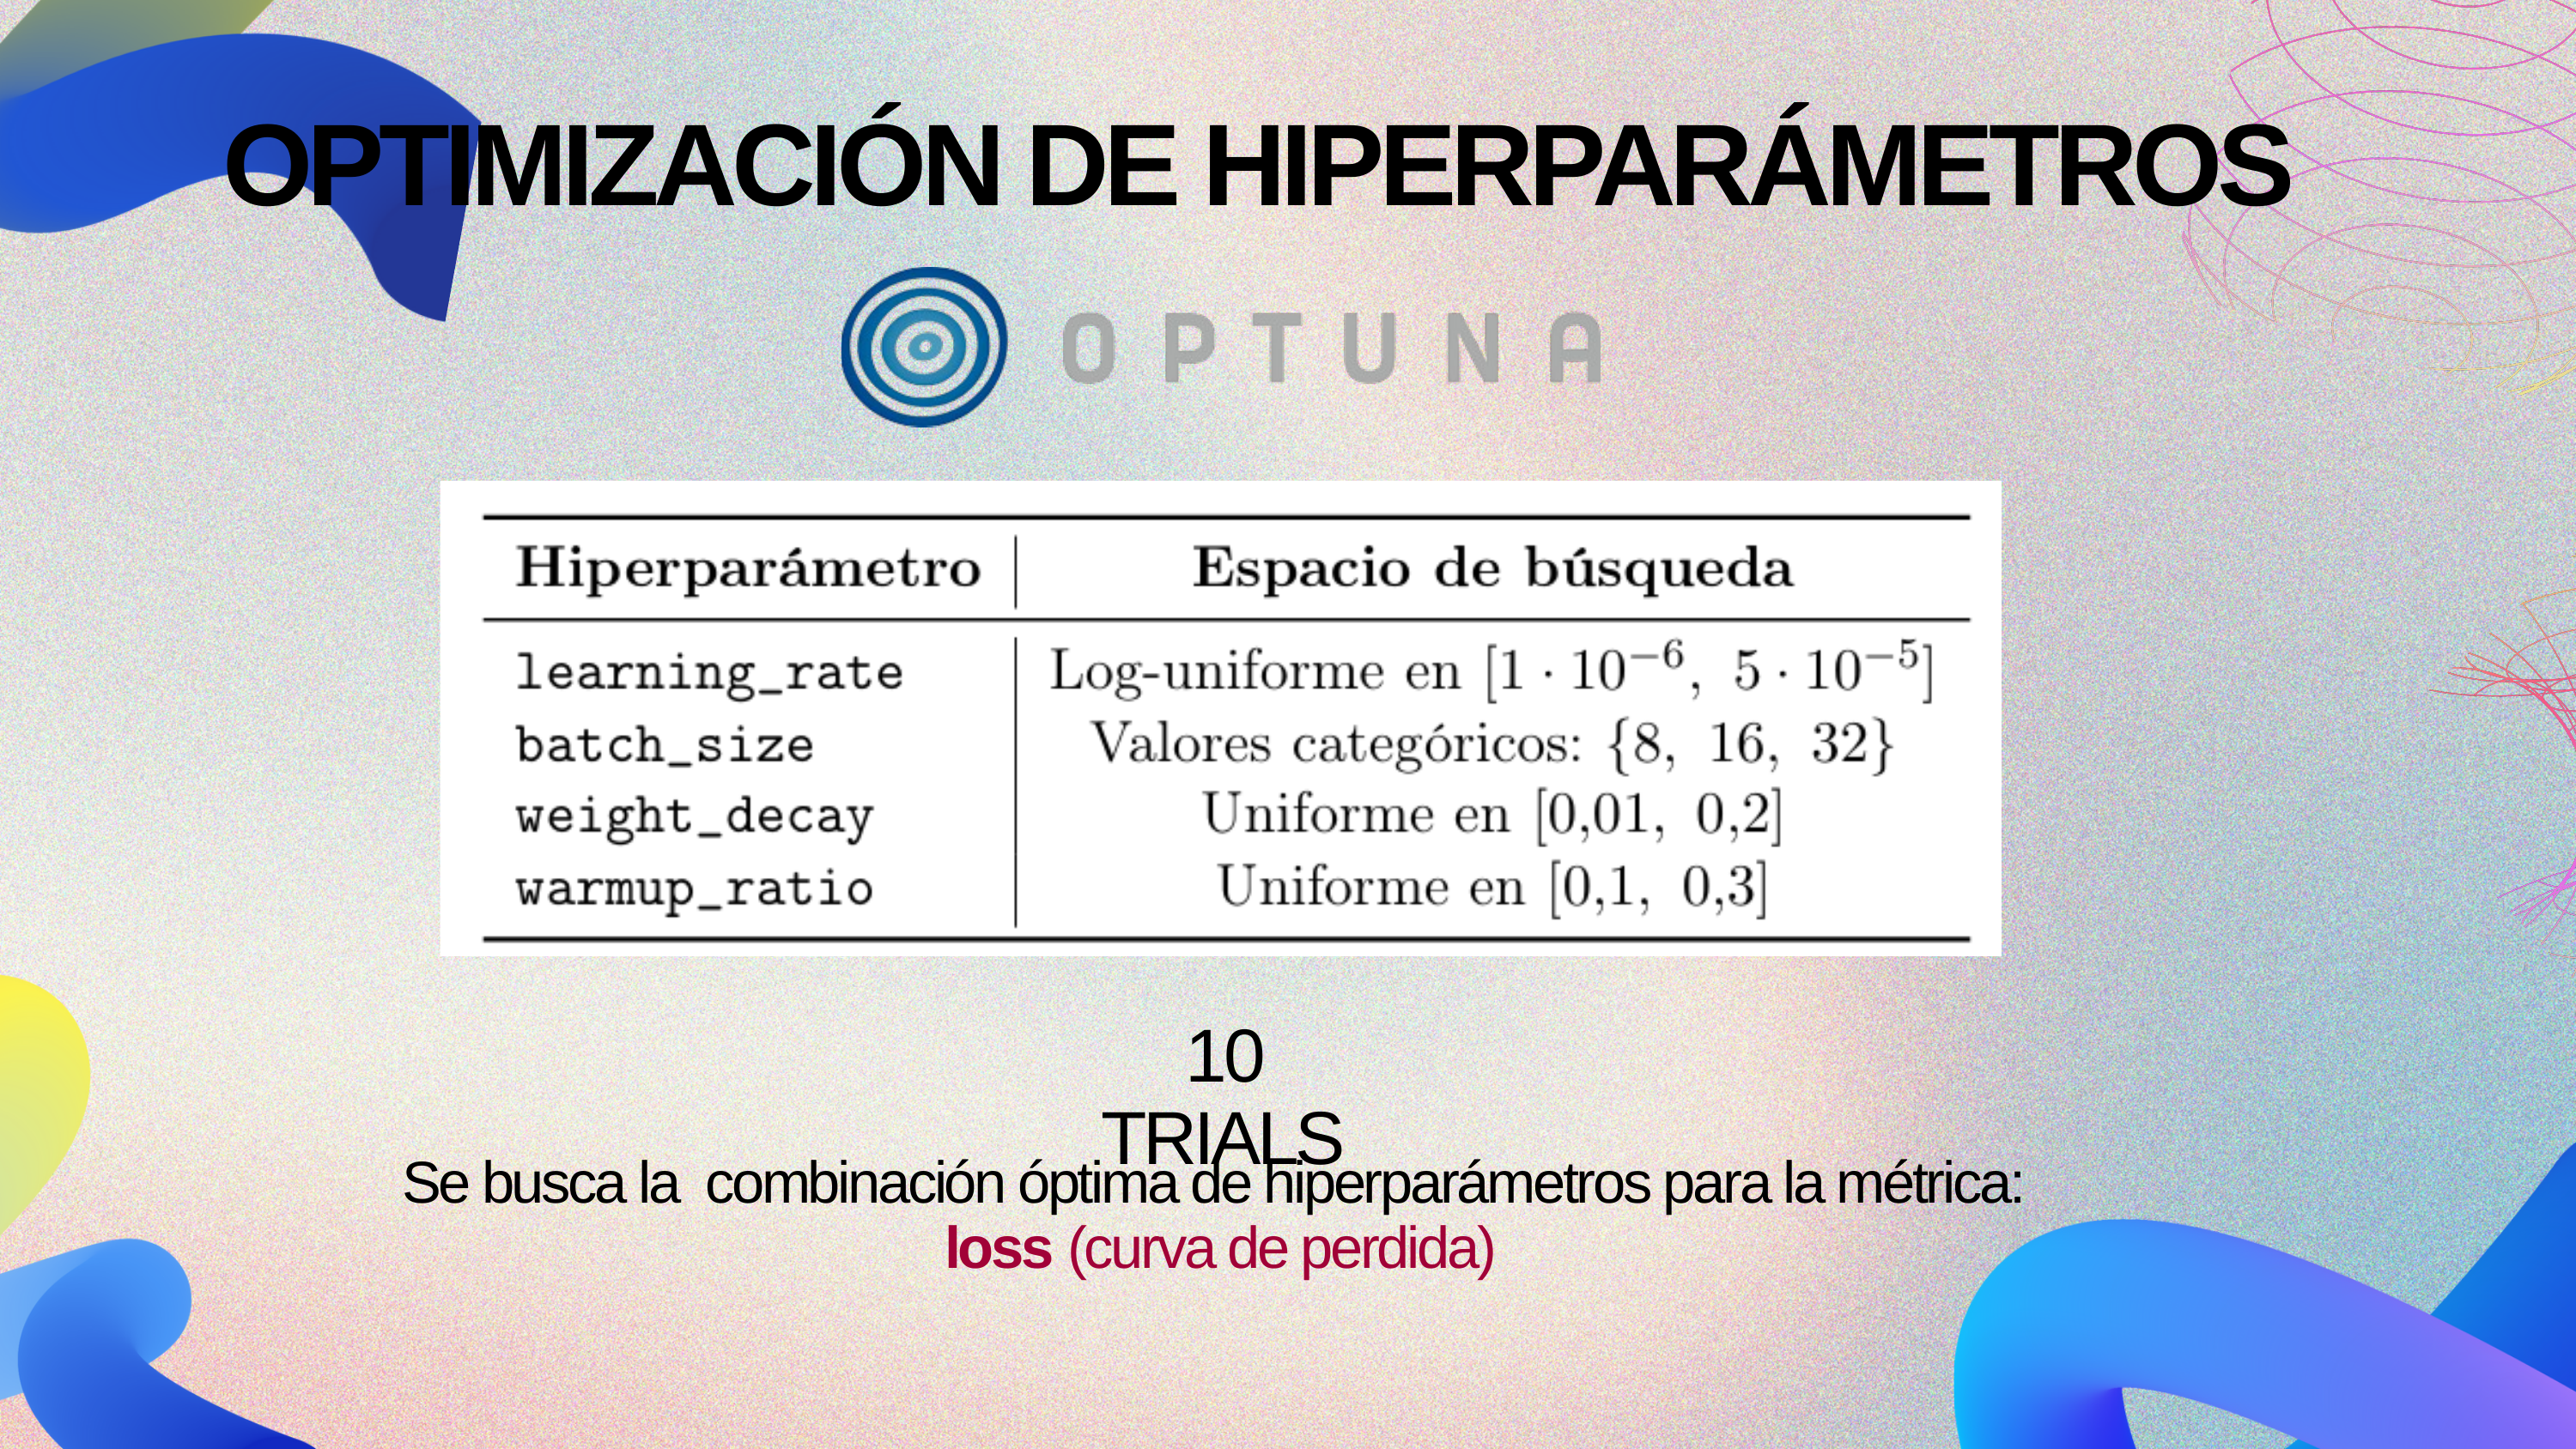

OPTIMIZACIÓN DE HIPERPARÁMETROS

10 TRIALS

Se busca la  combinación óptima de hiperparámetros para la métrica:
loss (curva de perdida)